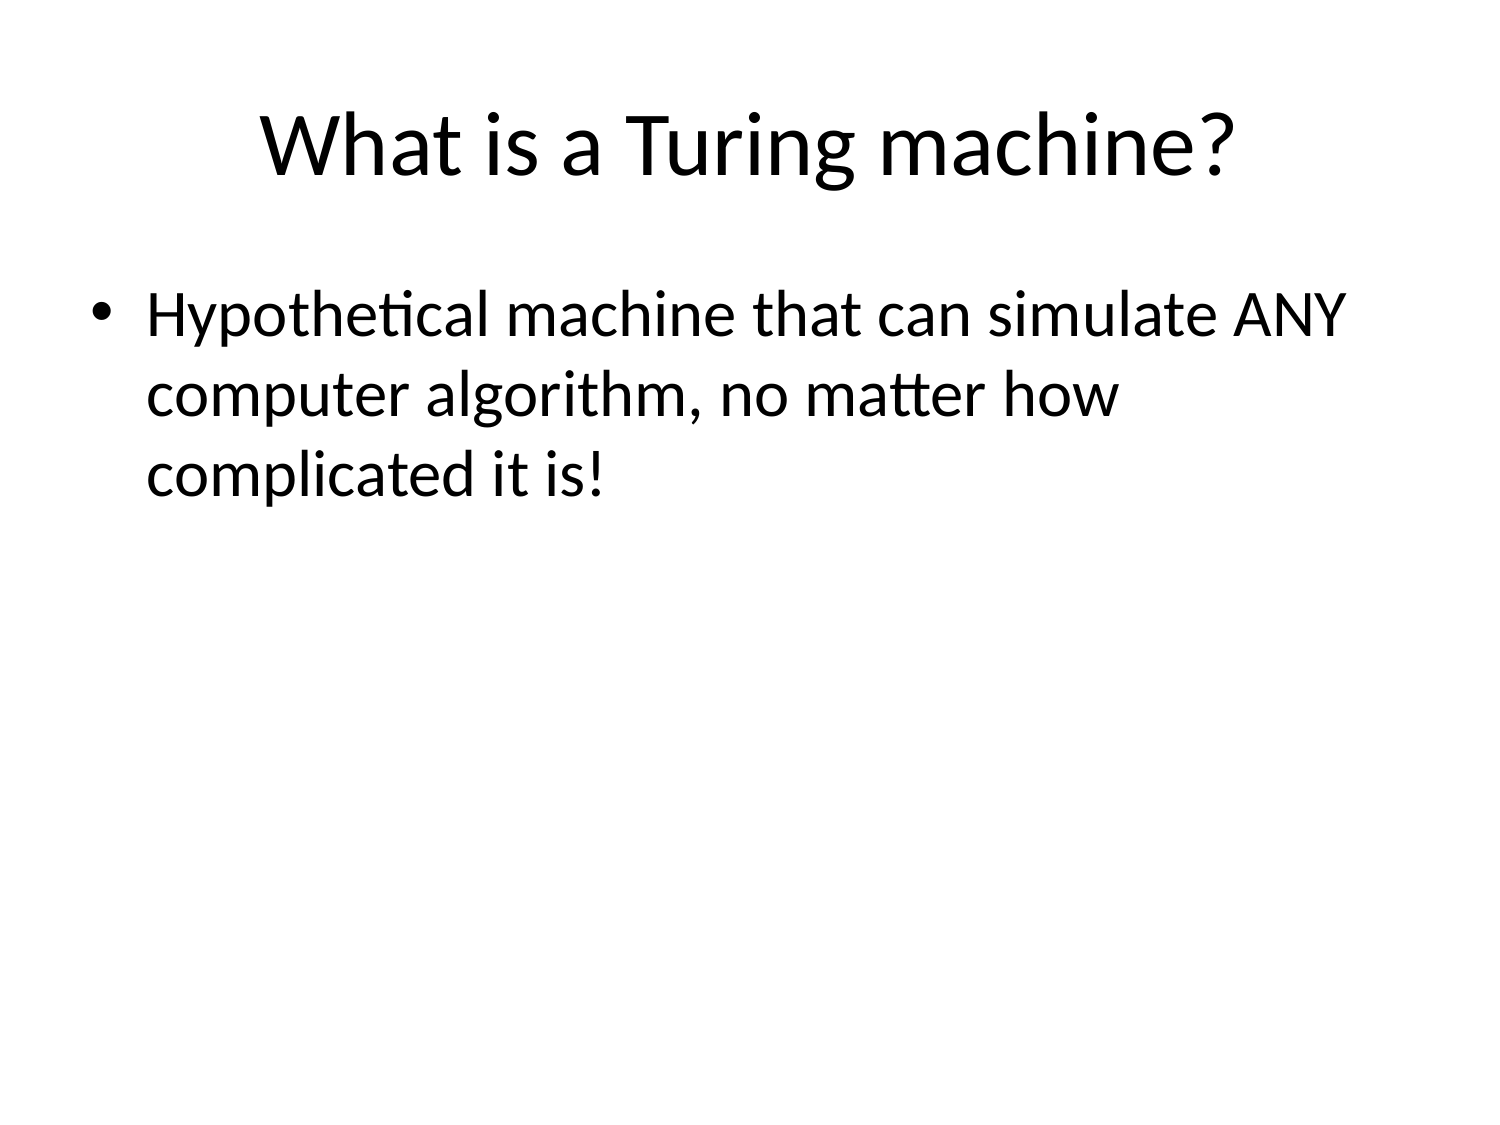

# What is a Turing machine?
Hypothetical machine that can simulate ANY computer algorithm, no matter how complicated it is!